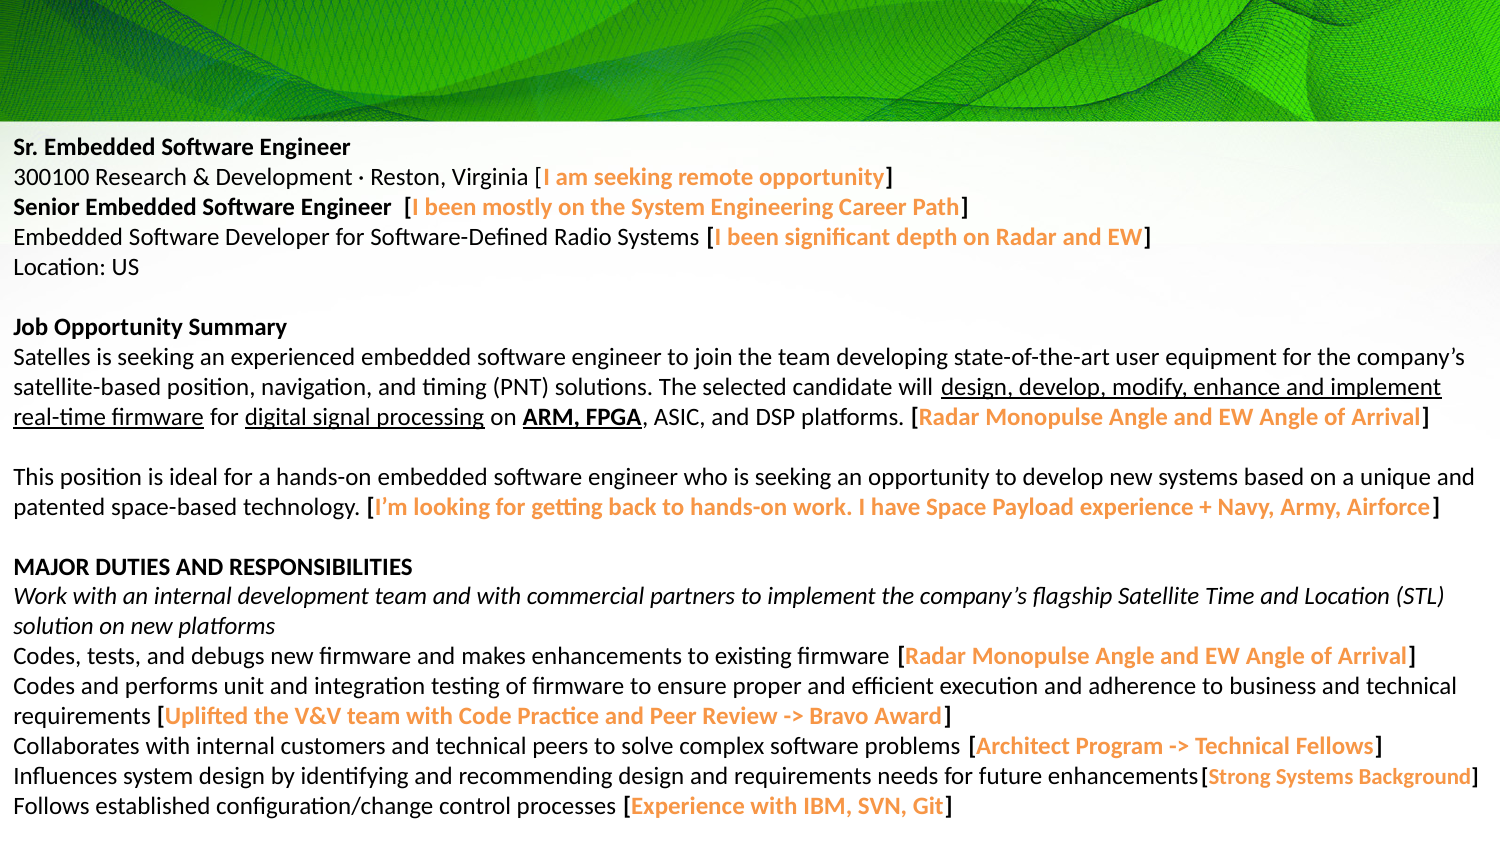

Sr. Embedded Software Engineer
300100 Research & Development · Reston, Virginia [I am seeking remote opportunity]
Senior Embedded Software Engineer  [I been mostly on the System Engineering Career Path]
Embedded Software Developer for Software-Defined Radio Systems [I been significant depth on Radar and EW]
Location: US

Job Opportunity Summary
Satelles is seeking an experienced embedded software engineer to join the team developing state-of-the-art user equipment for the company’s satellite-based position, navigation, and timing (PNT) solutions. The selected candidate will design, develop, modify, enhance and implement real-time firmware for digital signal processing on ARM, FPGA, ASIC, and DSP platforms. [Radar Monopulse Angle and EW Angle of Arrival]

This position is ideal for a hands-on embedded software engineer who is seeking an opportunity to develop new systems based on a unique and patented space-based technology. [I’m looking for getting back to hands-on work. I have Space Payload experience + Navy, Army, Airforce]

MAJOR DUTIES AND RESPONSIBILITIES
Work with an internal development team and with commercial partners to implement the company’s flagship Satellite Time and Location (STL) solution on new platforms
Codes, tests, and debugs new firmware and makes enhancements to existing firmware [Radar Monopulse Angle and EW Angle of Arrival]
Codes and performs unit and integration testing of firmware to ensure proper and efficient execution and adherence to business and technical requirements [Uplifted the V&V team with Code Practice and Peer Review -> Bravo Award]
Collaborates with internal customers and technical peers to solve complex software problems [Architect Program -> Technical Fellows]
Influences system design by identifying and recommending design and requirements needs for future enhancements[Strong Systems Background]
Follows established configuration/change control processes [Experience with IBM, SVN, Git]